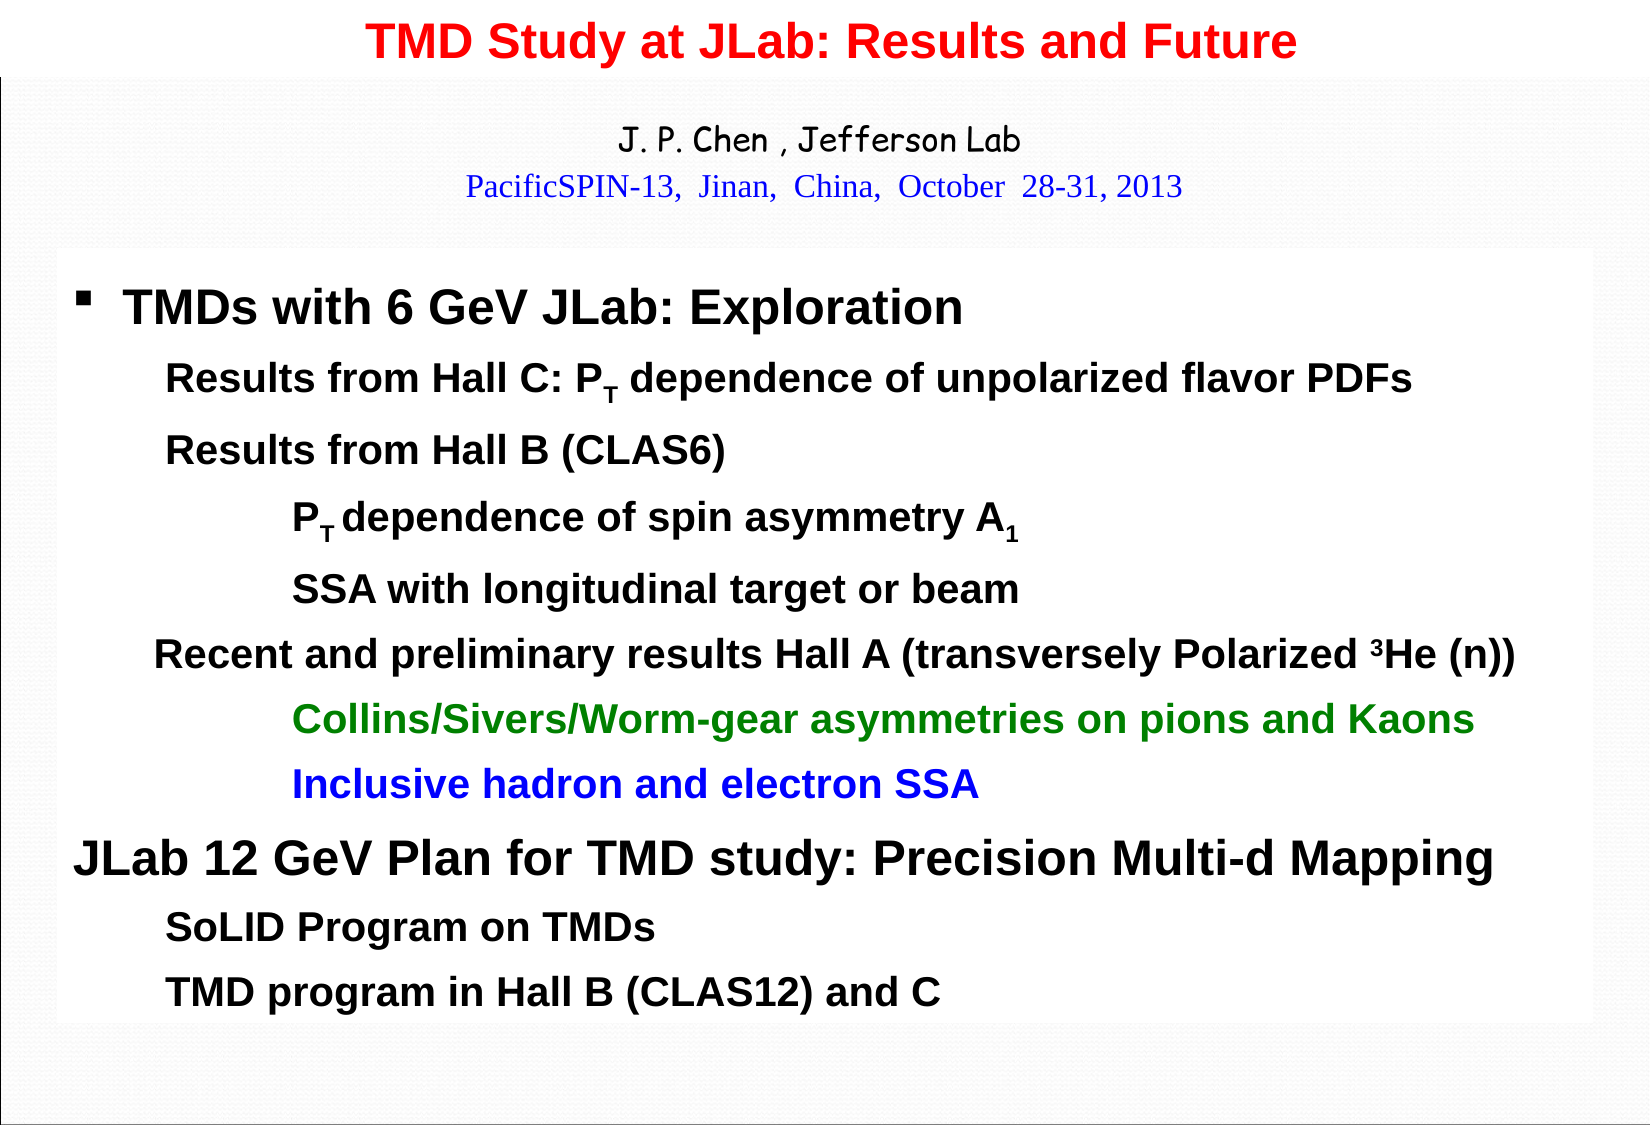

# TMD Study at JLab: Results and Future
J. P. Chen , Jefferson Lab
PacificSPIN-13,  Jinan,  China,  October  28-31, 2013
 TMDs with 6 GeV JLab: Exploration
        Results from Hall C: PT dependence of unpolarized flavor PDFs
        Results from Hall B (CLAS6)
	      PT dependence of spin asymmetry A1
	      SSA with longitudinal target or beam
       Recent and preliminary results Hall A (transversely Polarized 3He (n))
	      Collins/Sivers/Worm-gear asymmetries on pions and Kaons
	      Inclusive hadron and electron SSA
JLab 12 GeV Plan for TMD study: Precision Multi-d Mapping
        SoLID Program on TMDs
        TMD program in Hall B (CLAS12) and C